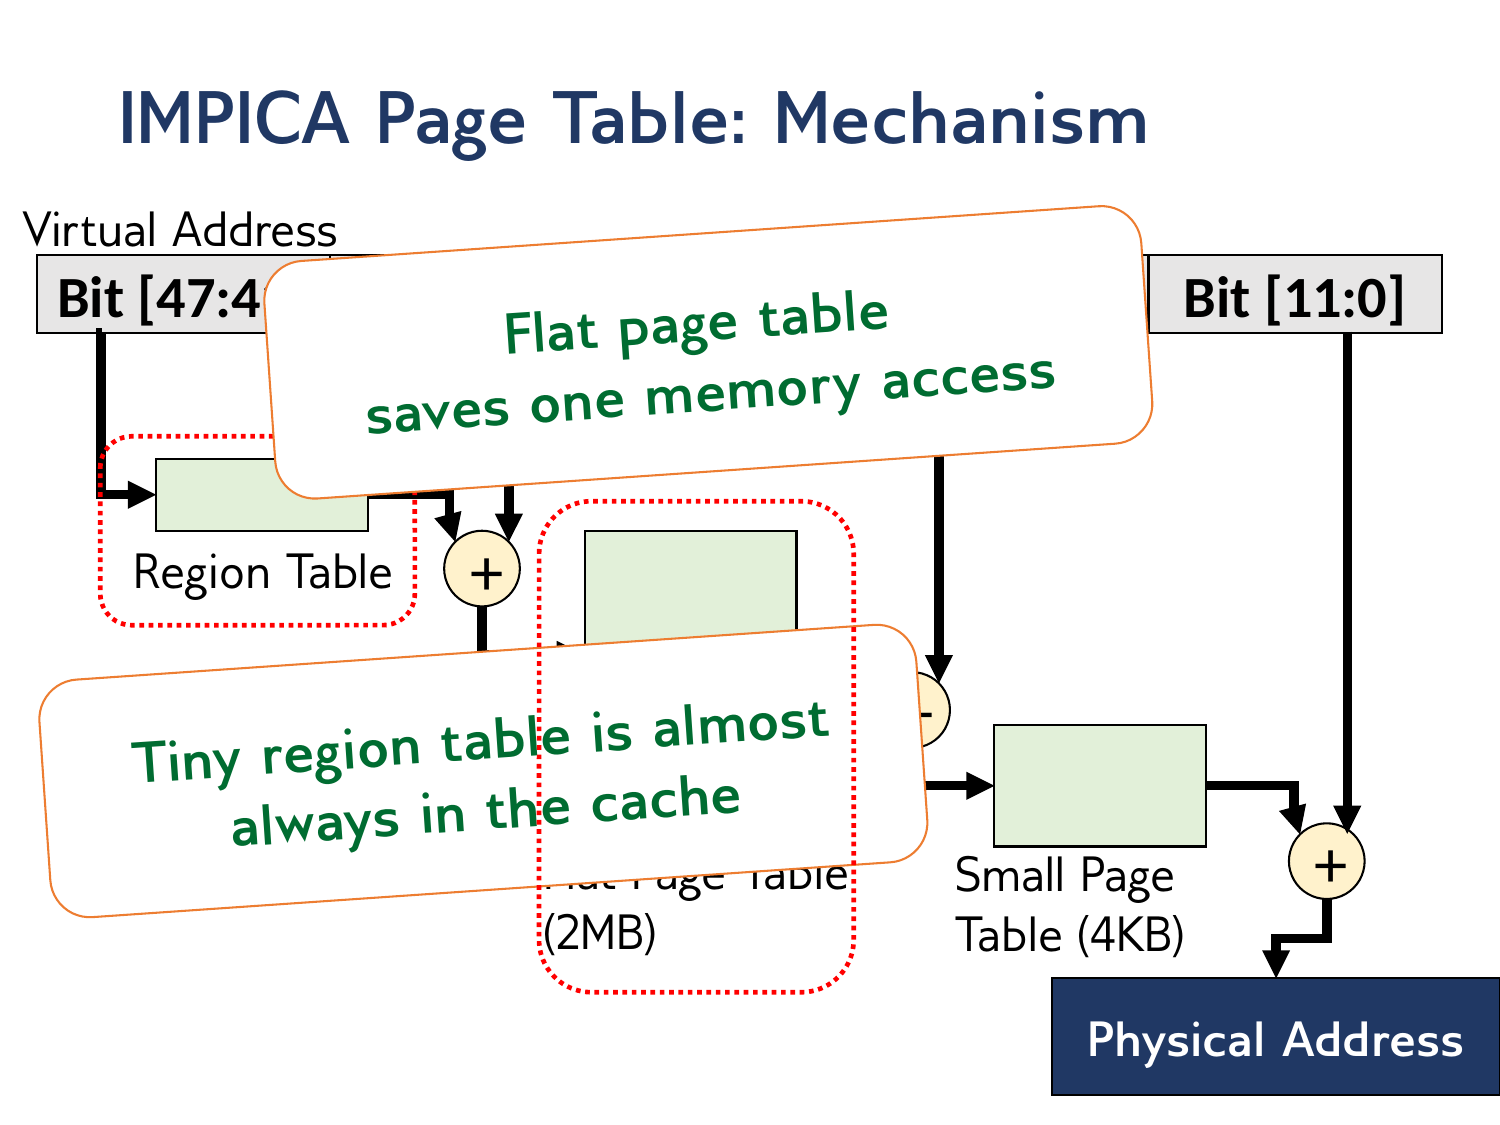

# IMPICA Page Table: Mechanism
Virtual Address
Flat page table
saves one memory access
Bit [47:41]
Bit [40:21]
Bit [20:12]
Bit [11:0]

Region Table
+

Tiny region table is almost always in the cache
+

+
Flat Page Table (2MB)
Small Page Table (4KB)
Physical Address